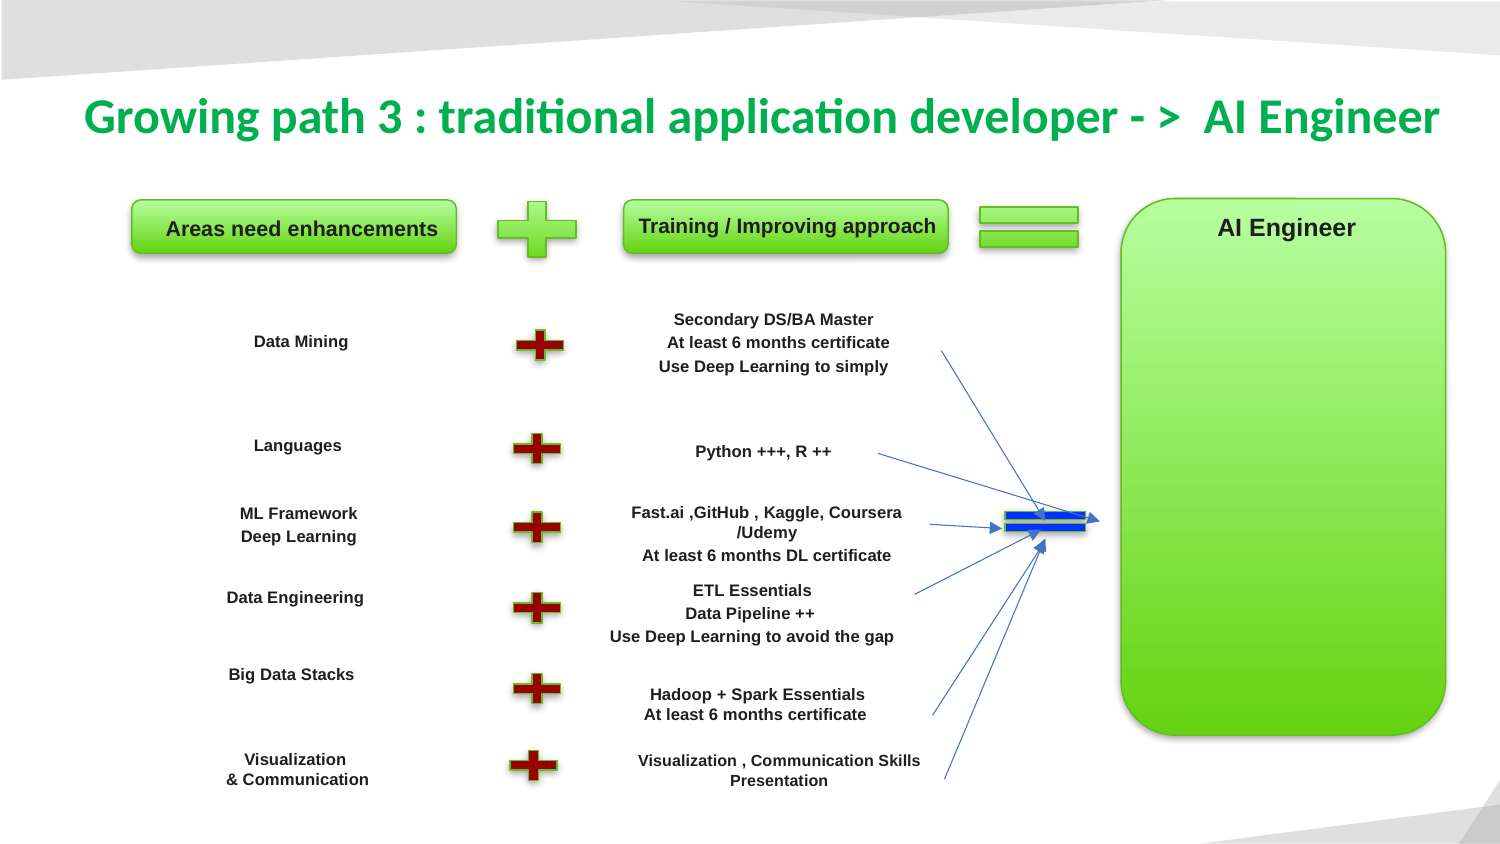

Growing path 3 : traditional application developer - >  AI Engineer

AI Engineer
Training / Improving approach
Areas need enhancements
Secondary DS/BA Master
At least 6 months certificate
Use Deep Learning to simply
Data Mining

Languages

Python +++, R ++
Fast.ai ,GitHub , Kaggle, Coursera /Udemy
At least 6 months DL certificate
ML Framework
Deep Learning

ETL Essentials
Data Pipeline ++
Use Deep Learning to avoid the gap
Data Engineering

Big Data Stacks

Hadoop + Spark Essentials
At least 6 months certificate
Visualization
& Communication
Visualization , Communication Skills
Presentation